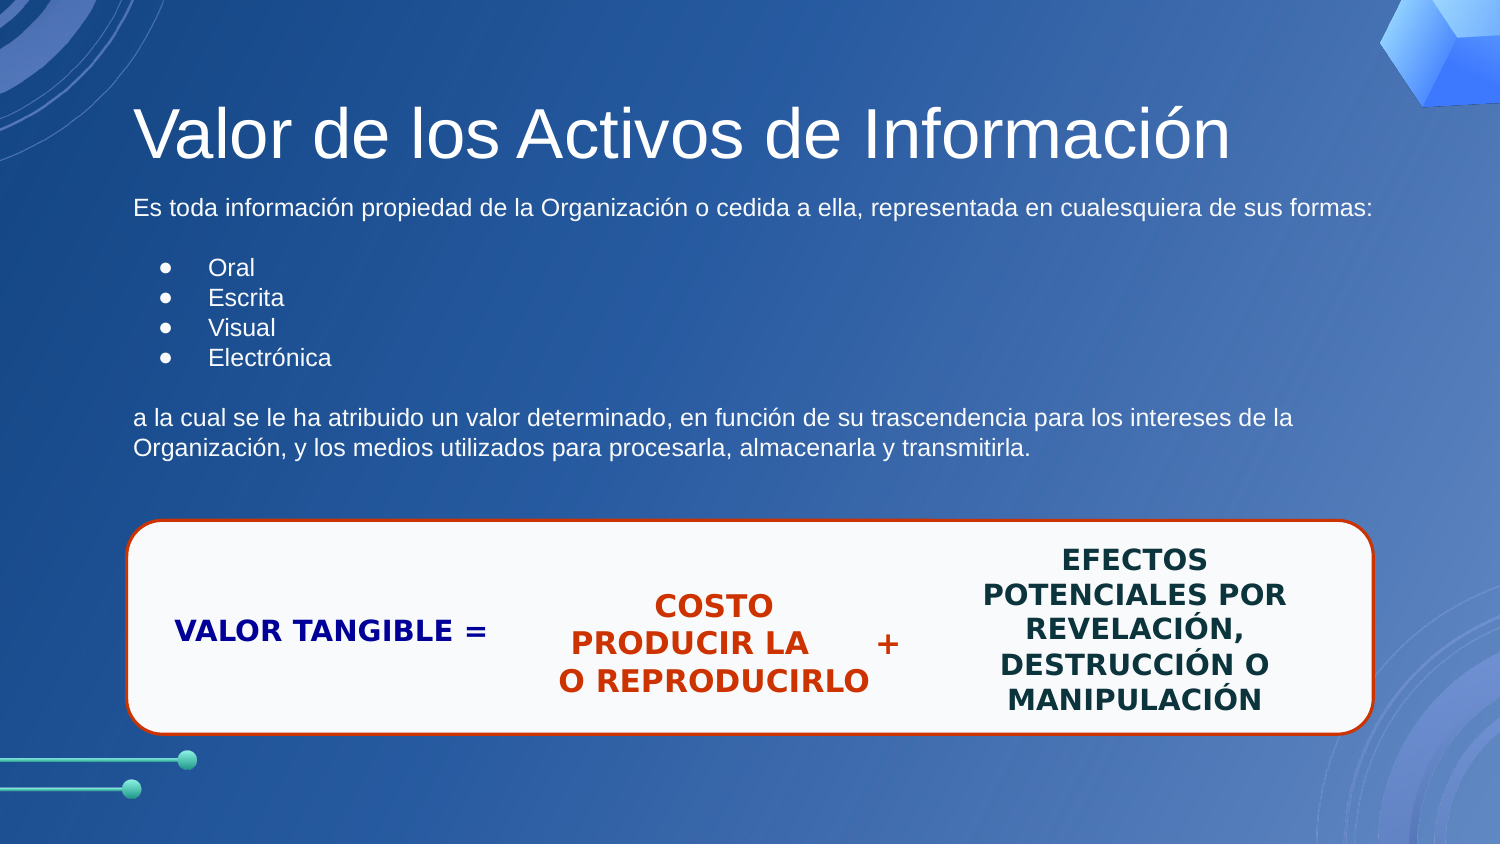

# Valor de los Activos de Información
Es toda información propiedad de la Organización o cedida a ella, representada en cualesquiera de sus formas:

Oral
Escrita
Visual
Electrónica

a la cual se le ha atribuido un valor determinado, en función de su trascendencia para los intereses de la Organización, y los medios utilizados para procesarla, almacenarla y transmitirla.

EFECTOS
POTENCIALES POR REVELACIÓN,
DESTRUCCIÓN O MANIPULACIÓN
COSTO
    PRODUCIR LA      +
O REPRODUCIRLO
VALOR TANGIBLE =